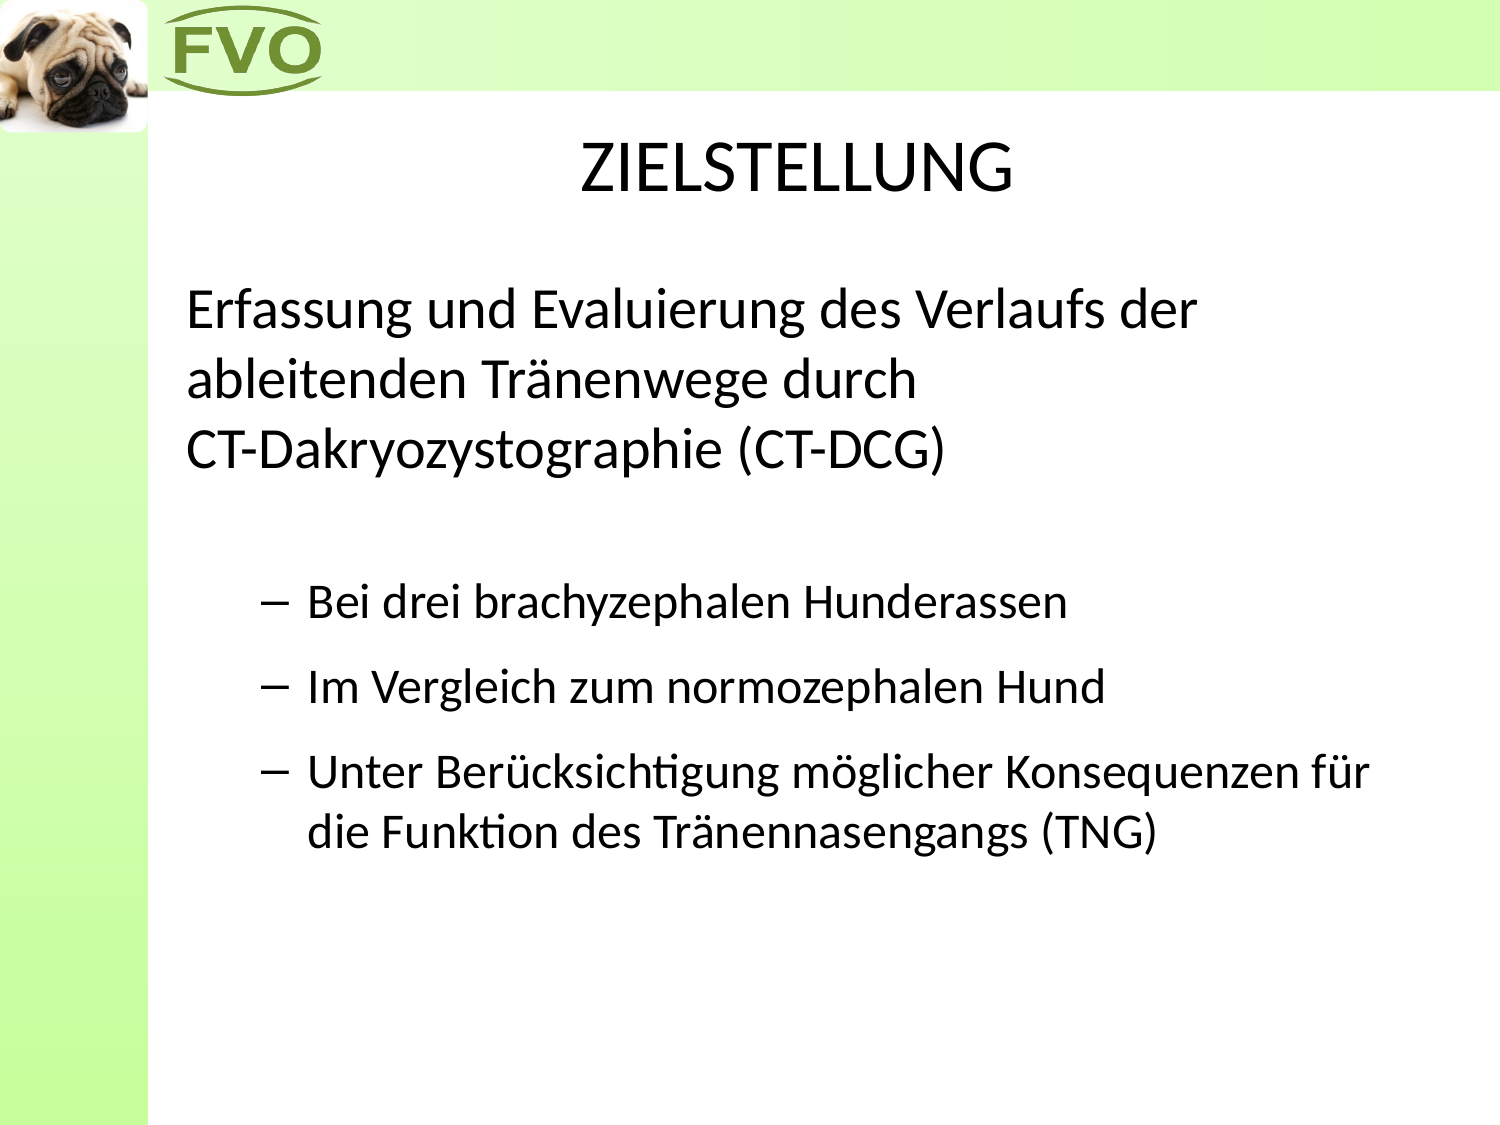

# ZIELSTELLUNG
Erfassung und Evaluierung des Verlaufs der ableitenden Tränenwege durch
CT-Dakryozystographie (CT-DCG)

Bei drei brachyzephalen Hunderassen
Im Vergleich zum normozephalen Hund
Unter Berücksichtigung möglicher Konsequenzen für die Funktion des Tränennasengangs (TNG)